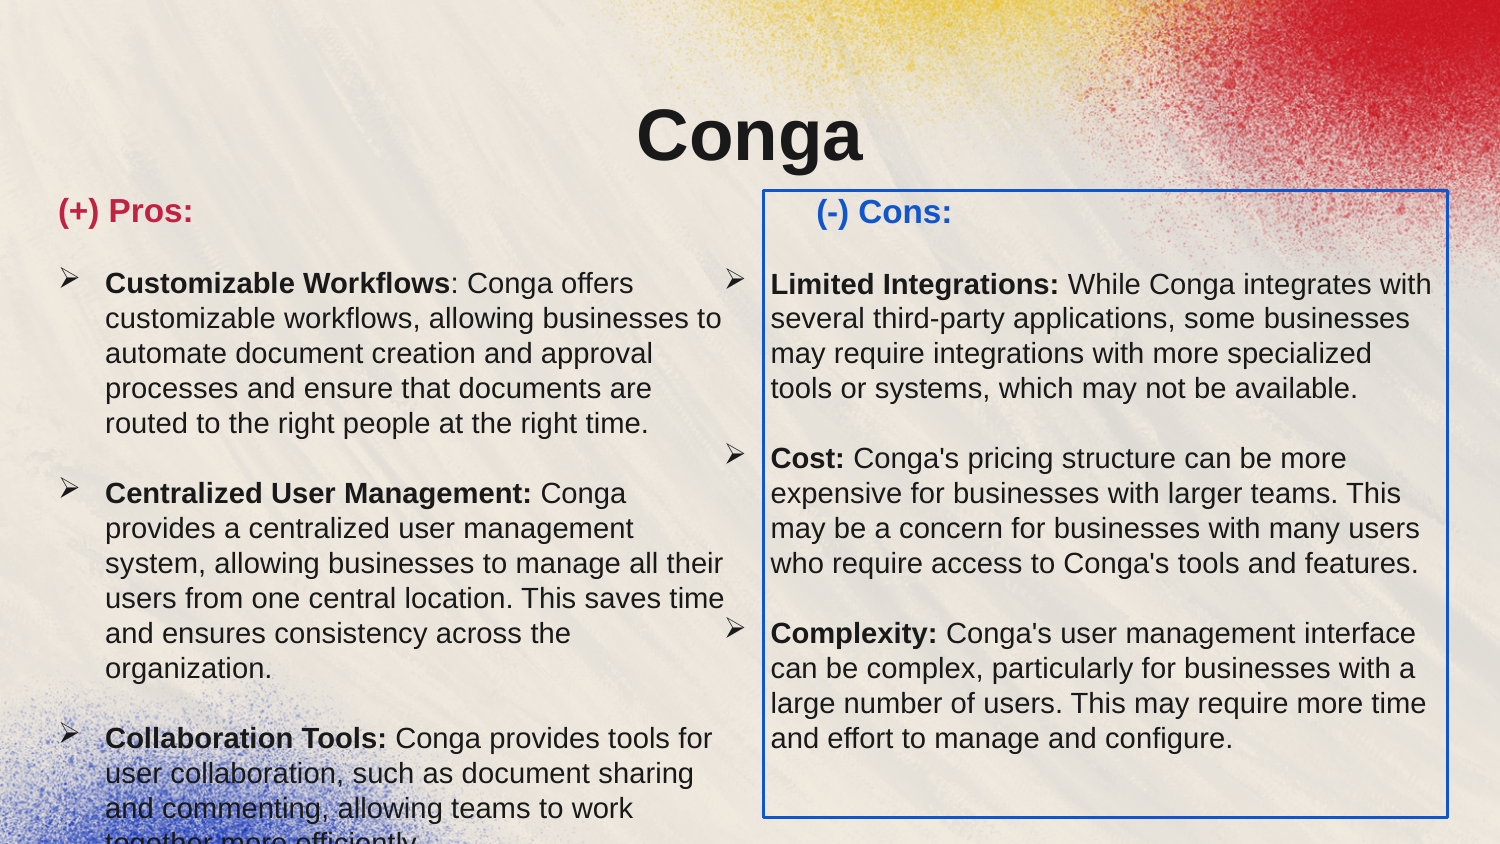

# Conga
(+) Pros:

Customizable Workflows: Conga offers customizable workflows, allowing businesses to automate document creation and approval processes and ensure that documents are routed to the right people at the right time.

Centralized User Management: Conga provides a centralized user management system, allowing businesses to manage all their users from one central location. This saves time and ensures consistency across the organization.

Collaboration Tools: Conga provides tools for user collaboration, such as document sharing and commenting, allowing teams to work together more efficiently.
          (-) Cons:

Limited Integrations: While Conga integrates with several third-party applications, some businesses may require integrations with more specialized tools or systems, which may not be available.

Cost: Conga's pricing structure can be more expensive for businesses with larger teams. This may be a concern for businesses with many users who require access to Conga's tools and features.

Complexity: Conga's user management interface can be complex, particularly for businesses with a large number of users. This may require more time and effort to manage and configure.